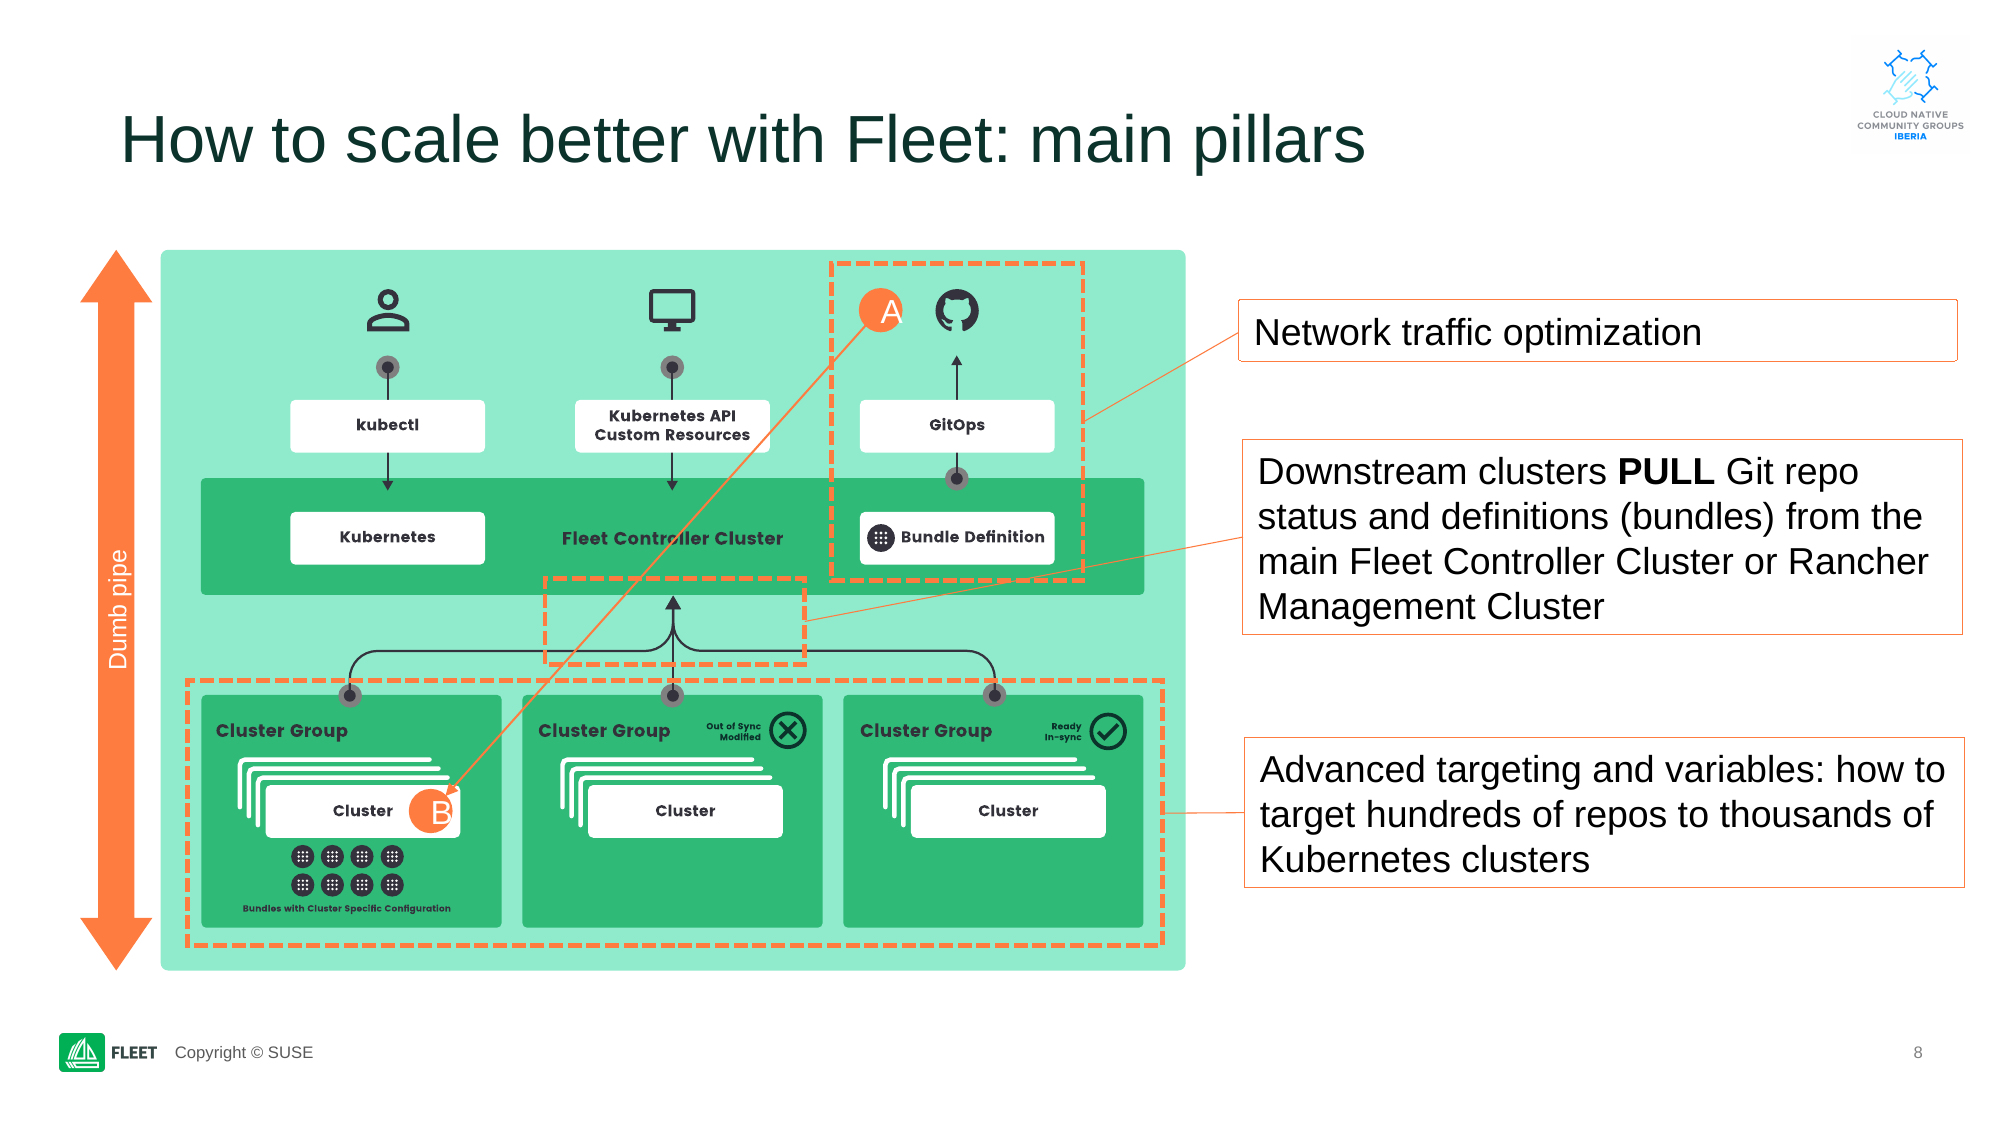

# How to scale better with Fleet: main pillars

Dumb pipe
A
B

Network traffic optimization

Downstream clusters PULL Git repo status and definitions (bundles) from the main Fleet Controller Cluster or Rancher Management Cluster

Advanced targeting and variables: how to target hundreds of repos to thousands of Kubernetes clusters

8